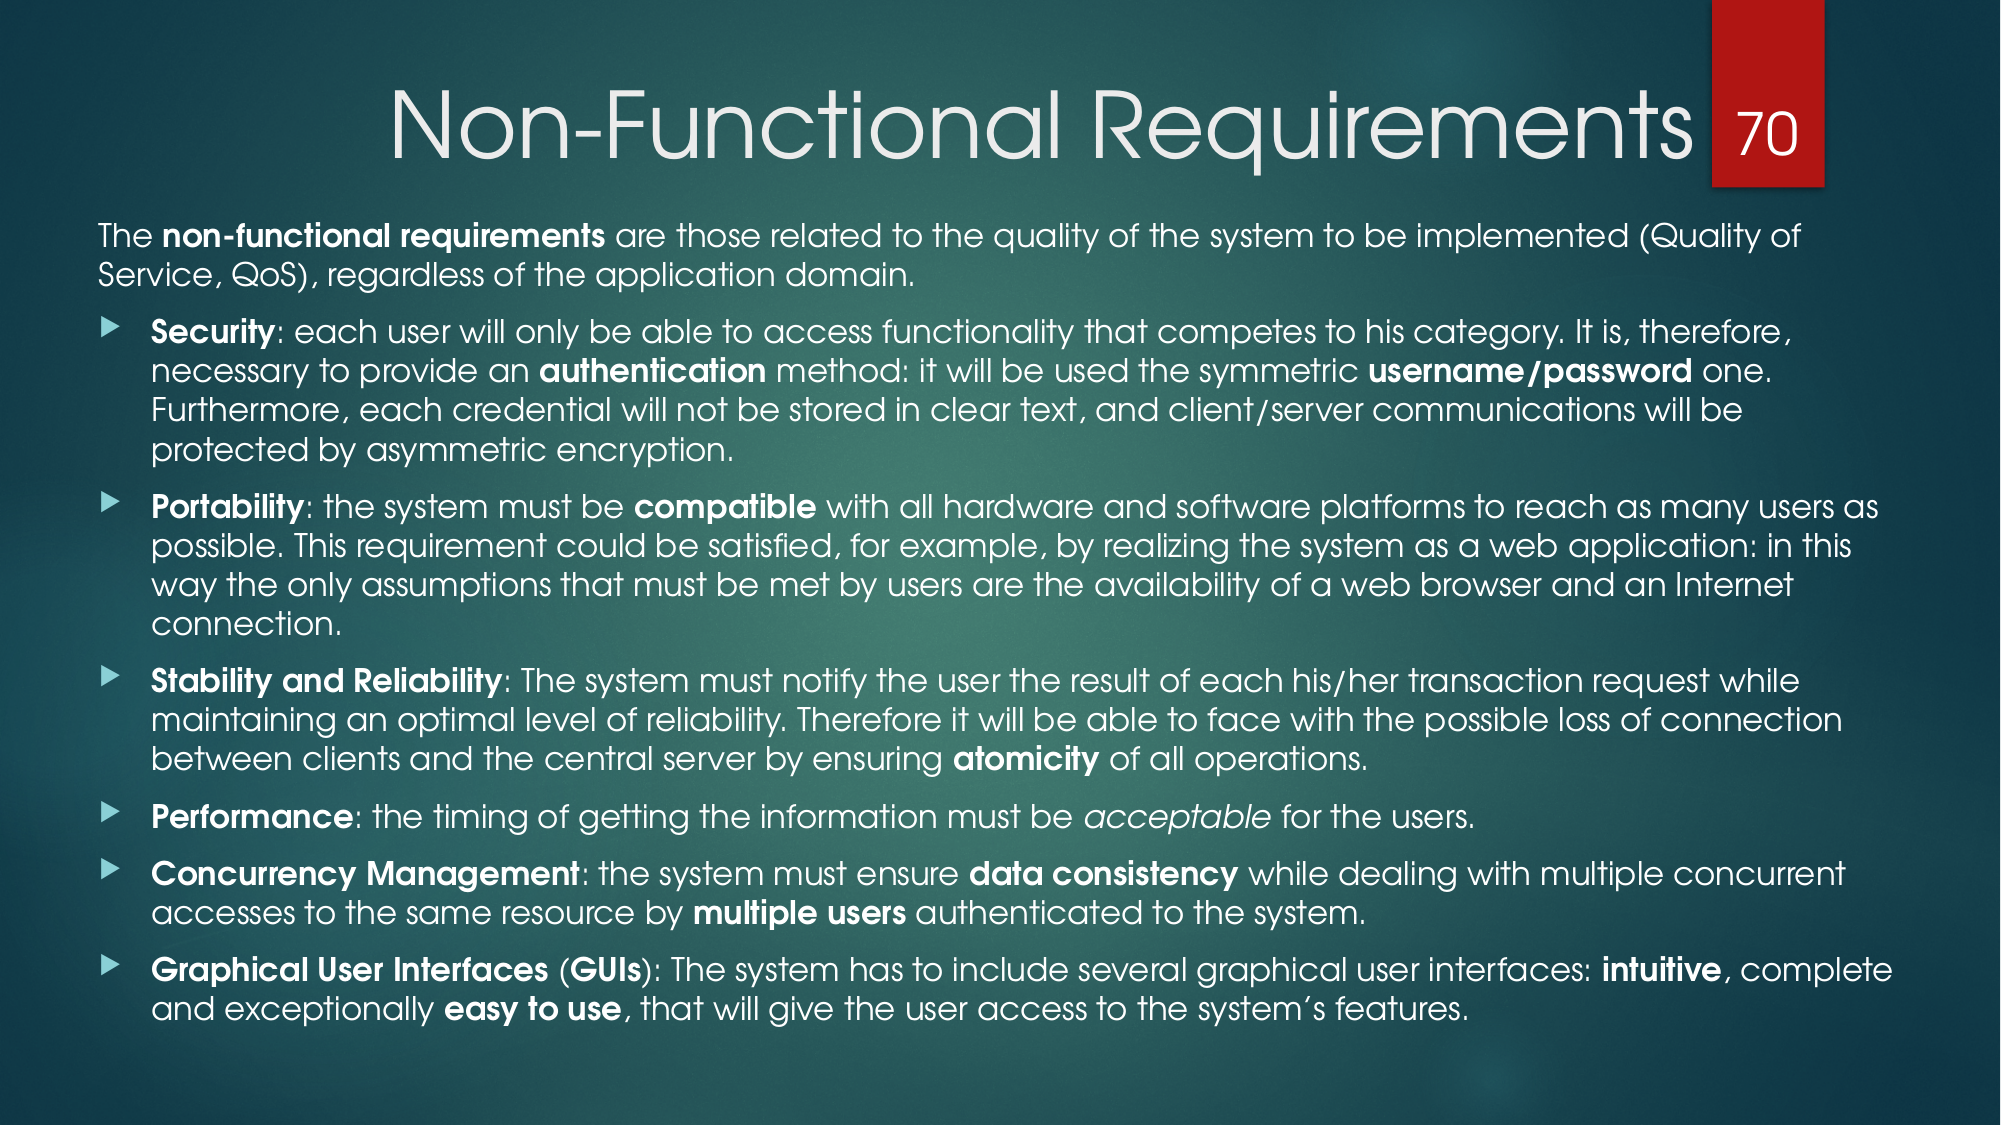

70
Non-Functional Requirements

The non-functional requirements are those related to the quality of the system to be implemented (Quality of Service, QoS), regardless of the application domain.
Security: each user will only be able to access functionality that competes to his category. It is, therefore, necessary to provide an authentication method: it will be used the symmetric username/password one. Furthermore, each credential will not be stored in clear text, and client/server communications will be protected by asymmetric encryption.
Portability: the system must be compatible with all hardware and software platforms to reach as many users as possible. This requirement could be satisfied, for example, by realizing the system as a web application: in this way the only assumptions that must be met by users are the availability of a web browser and an Internet connection.
Stability and Reliability: The system must notify the user the result of each his/her transaction request while maintaining an optimal level of reliability. Therefore it will be able to face with the possible loss of connection between clients and the central server by ensuring atomicity of all operations.
Performance: the timing of getting the information must be acceptable for the users.
Concurrency Management: the system must ensure data consistency while dealing with multiple concurrent accesses to the same resource by multiple users authenticated to the system.
Graphical User Interfaces (GUIs): The system has to include several graphical user interfaces: intuitive, complete and exceptionally easy to use, that will give the user access to the system’s features.